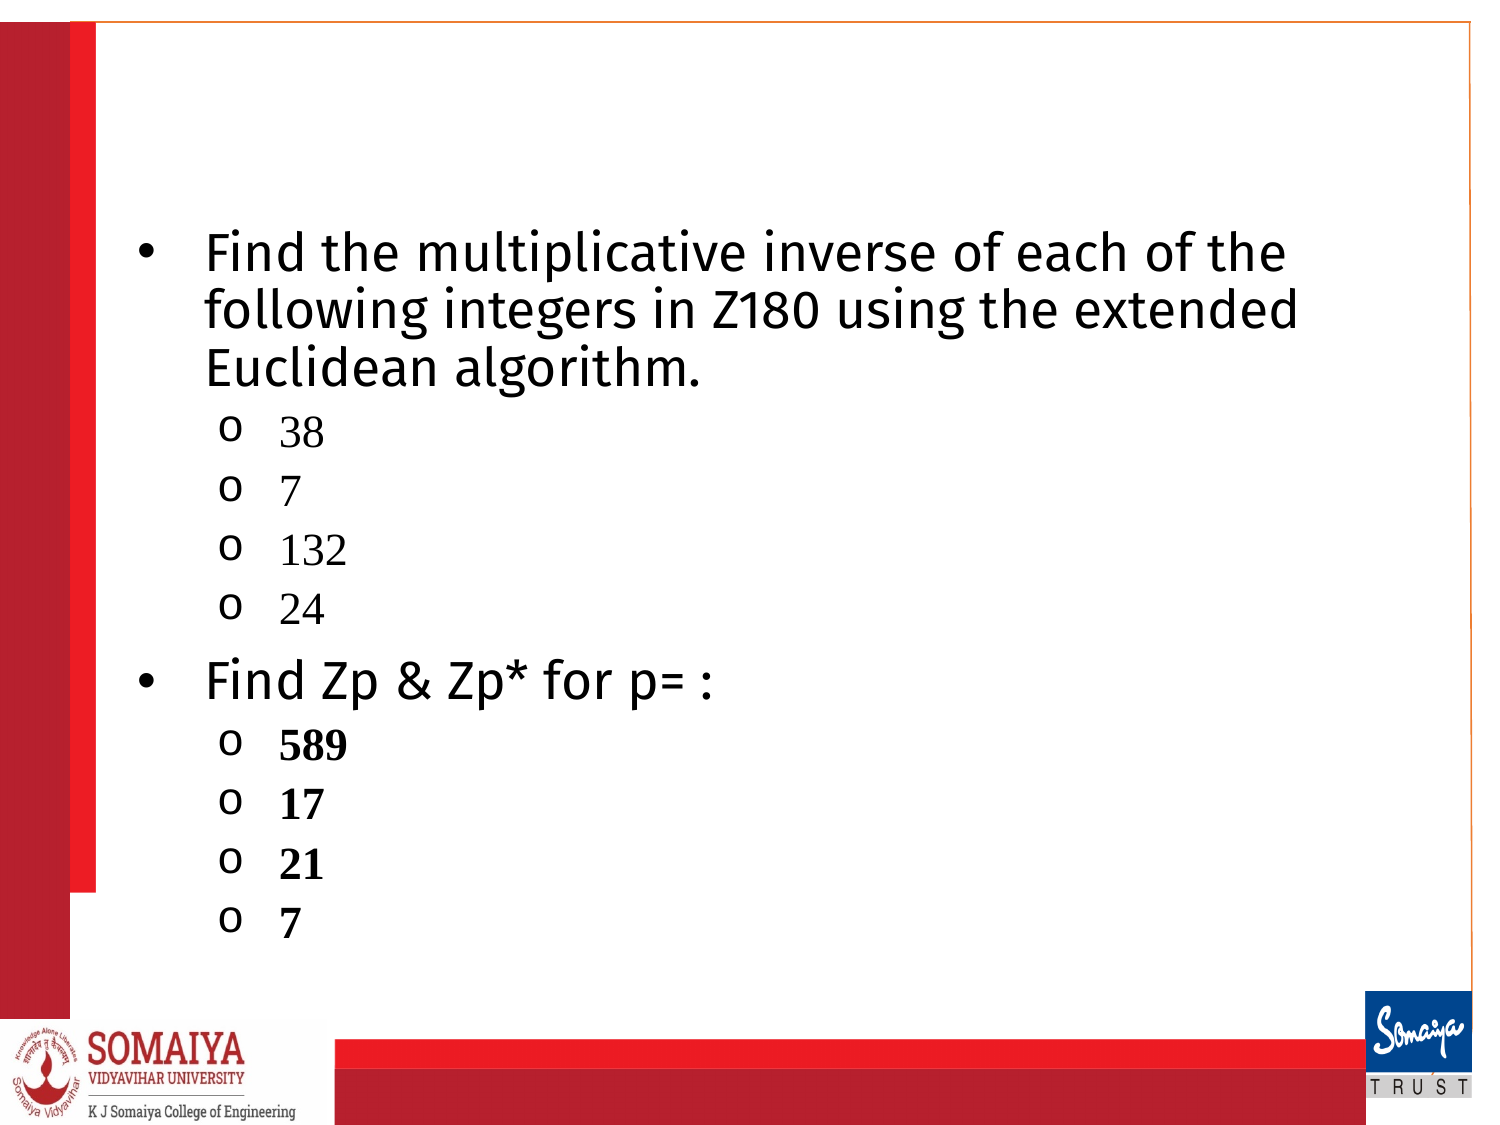

#
Find the multiplicative inverse of each of the following integers in Z180 using the extended Euclidean algorithm.
38
7
132
24
Find Zp & Zp* for p= :
589
17
21
7